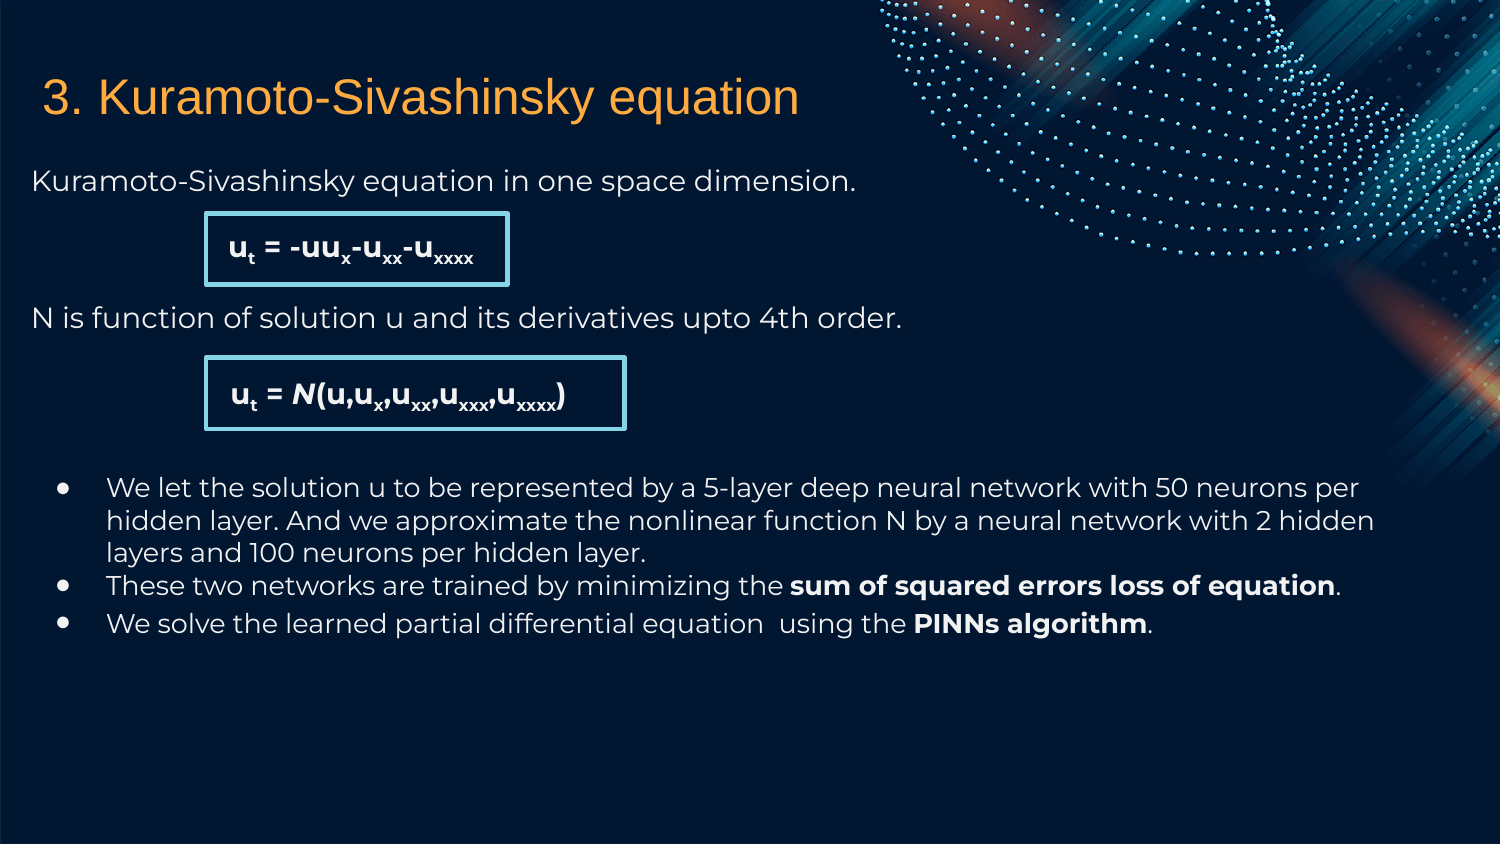

# 3. Kuramoto-Sivashinsky equation
Kuramoto-Sivashinsky equation in one space dimension.

N is function of solution u and its derivatives upto 4th order.

We let the solution u to be represented by a 5-layer deep neural network with 50 neurons per hidden layer. And we approximate the nonlinear function N by a neural network with 2 hidden layers and 100 neurons per hidden layer.
These two networks are trained by minimizing the sum of squared errors loss of equation.
We solve the learned partial differential equation  using the PINNs algorithm.

ut = -uux-uxx-uxxxx

ut = N(u,ux,uxx,uxxx,uxxxx)